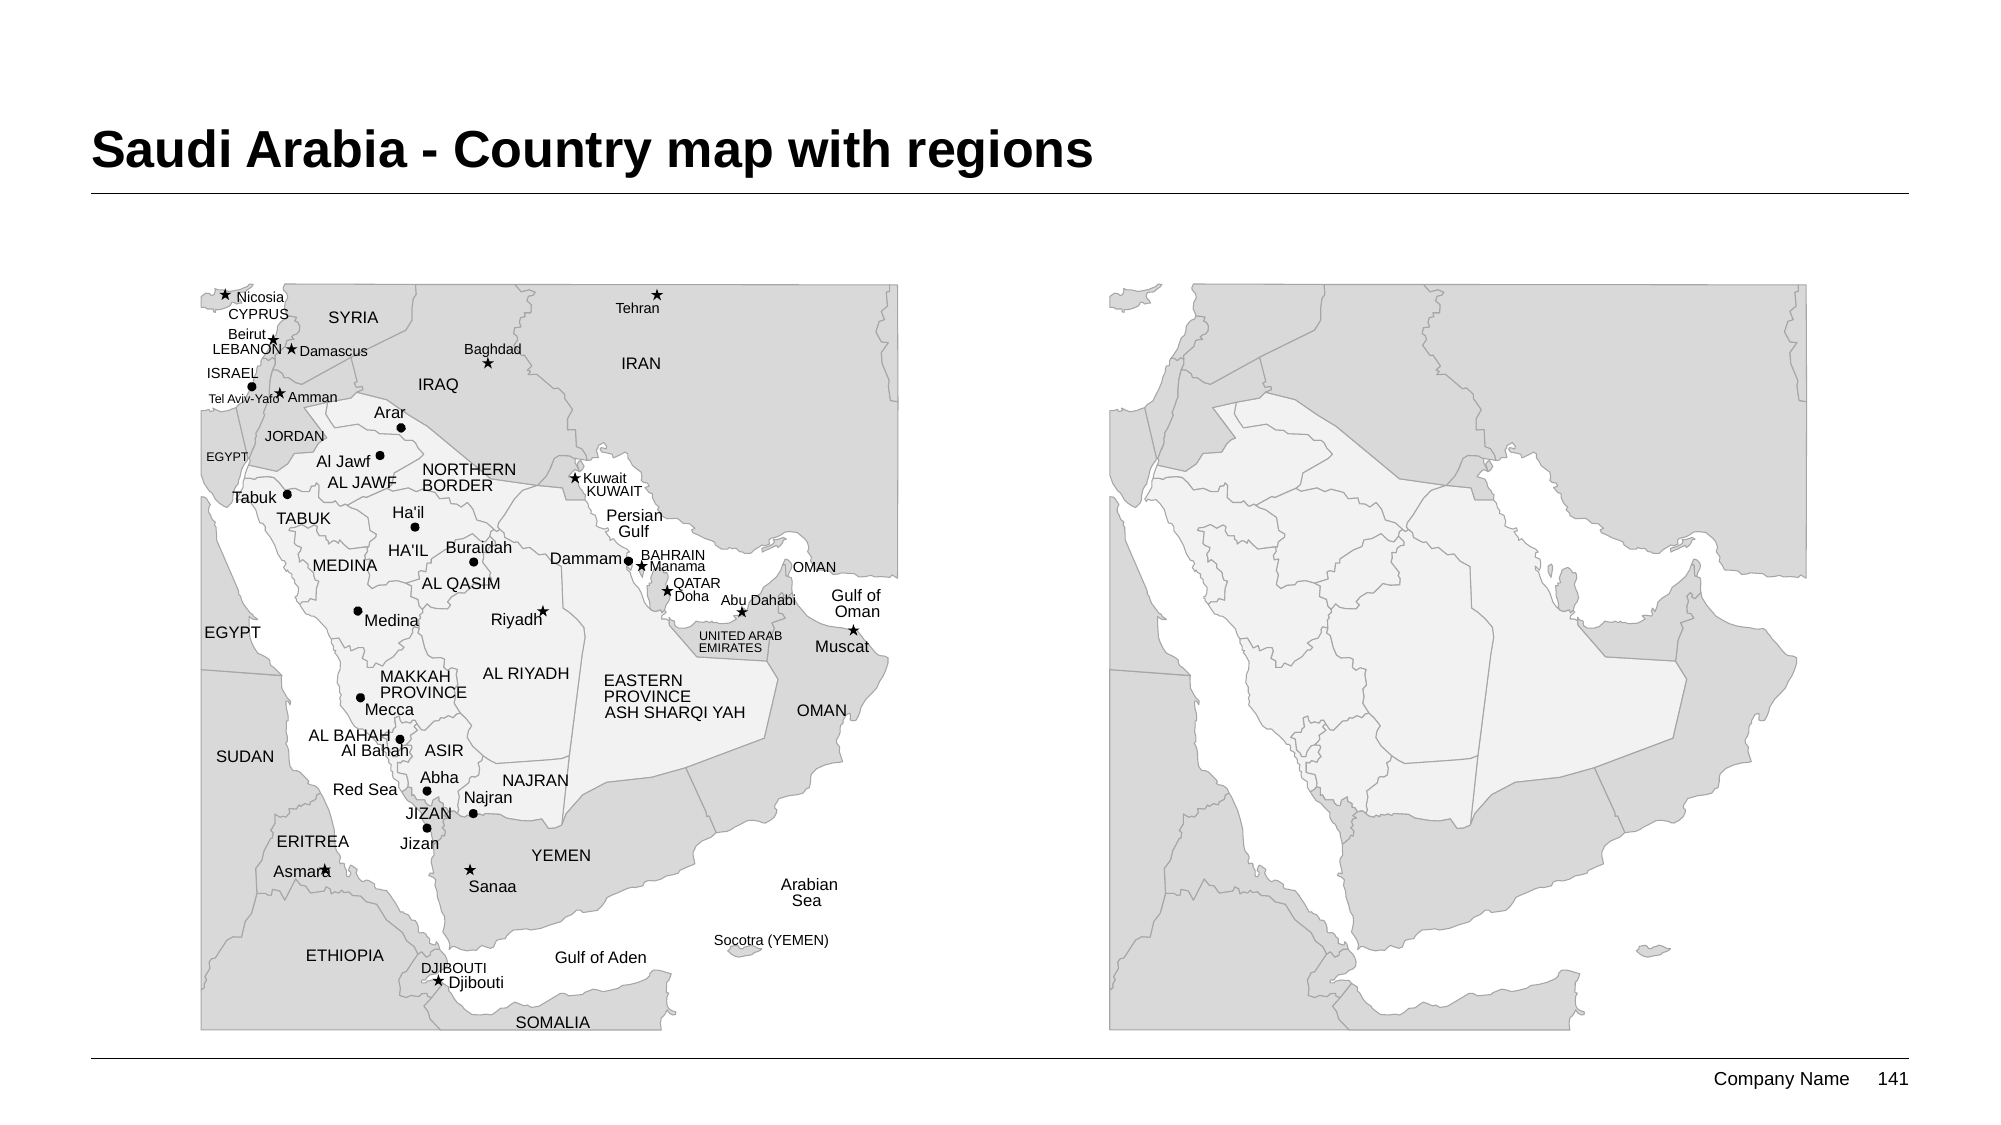

# Saudi Arabia - Country map with regions

Nicosia

Tehran
CYPRUS
SYRIA
Beirut

LEBANON
Baghdad
Damascus

IRAN

ISRAEL
IRAQ

Amman
Tel Aviv-Yafo
Arar

JORDAN
EGYPT
Al Jawf

NORTHERN
Kuwait

AL JAWF
BORDER
KUWAIT
Tabuk

Ha'il
Persian
TABUK
Gulf

Buraidah
HA'IL
BAHRAIN
Dammam
MEDINA
Manama

OMAN

AL QASIM
QATAR

Gulf of
Doha
Abu Dahabi
Oman

Riyadh
Medina
EGYPT

UNITED ARAB
Muscat
EMIRATES
AL RIYADH
MAKKAH
EASTERN
PROVINCE
PROVINCE

Mecca
OMAN
ASH SHARQI YAH
AL BAHAH

ASIR
Al Bahah
SUDAN
Abha
NAJRAN
Red Sea

Najran
JIZAN

ERITREA
Jizan
YEMEN
Asmara

Arabian
Sanaa
Sea
Socotra (YEMEN)
ETHIOPIA
Gulf of Aden
DJIBOUTI
Djibouti

SOMALIA